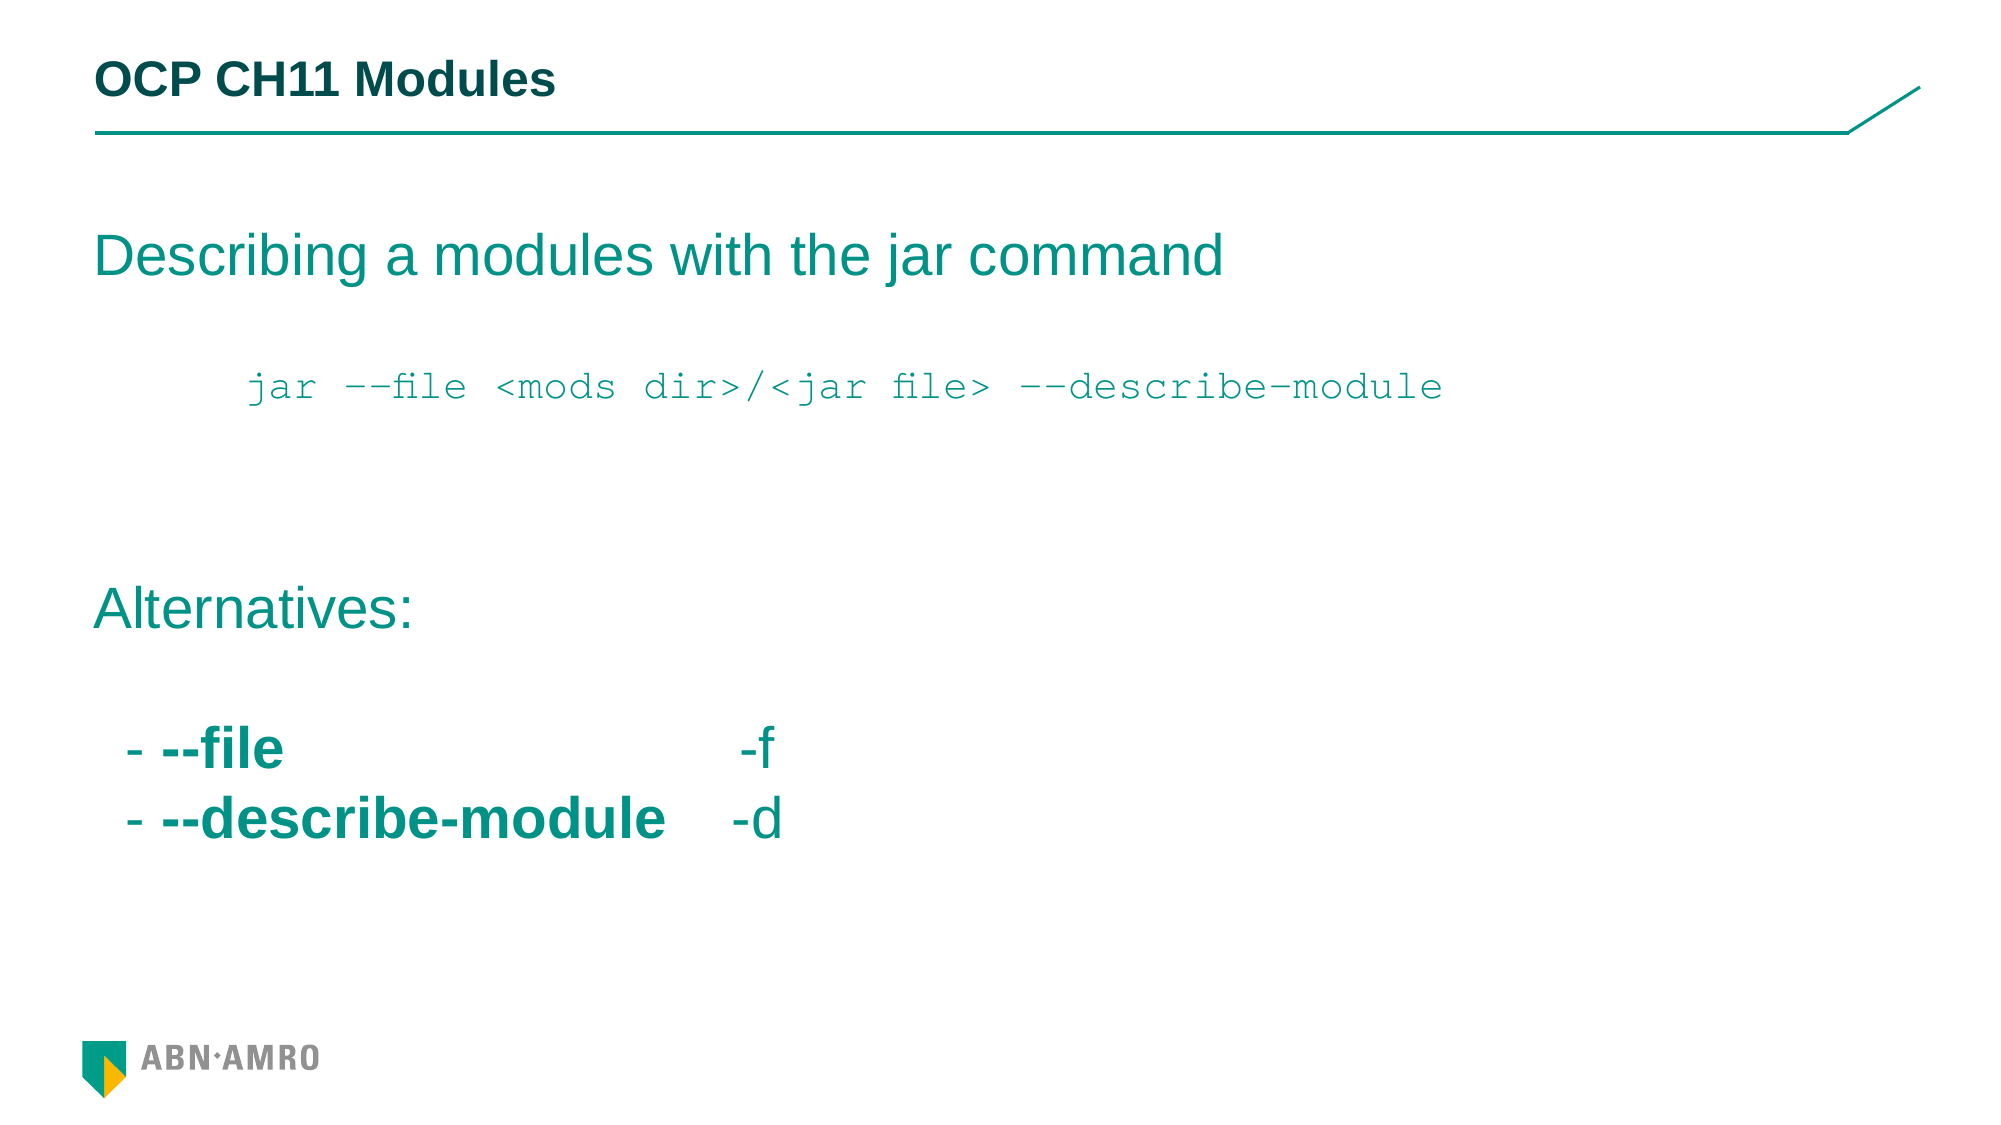

# OCP CH11 Modules
Describing a modules with the jar command

	jar --file <mods dir>/<jar file> --describe-module

Alternatives:

  - --file                            -f
  - --describe-module    -d